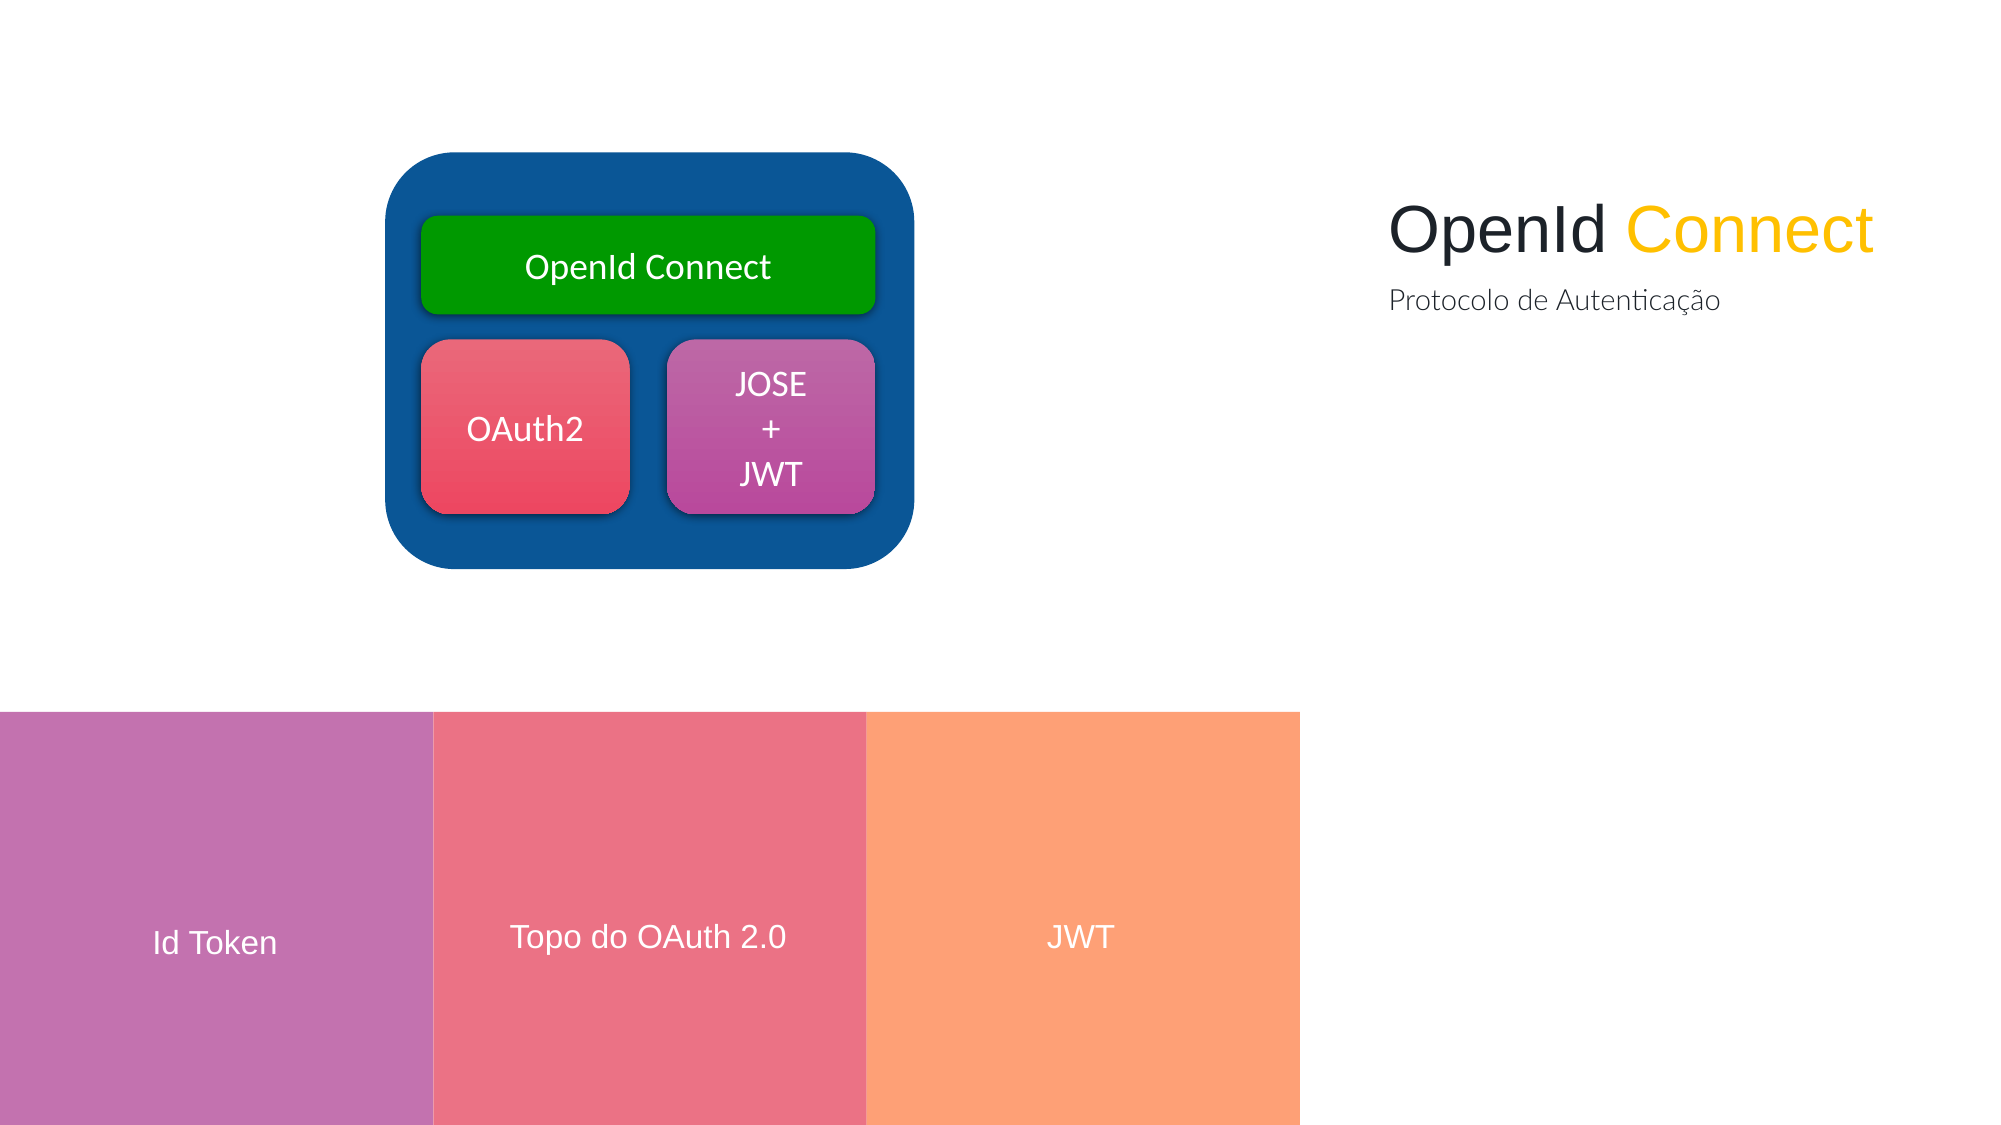

OpenId Connect
OAuth2
JOSE
+
JWT
OpenId Connect
Protocolo de Autenticação

Topo do OAuth 2.0
JWT
Id Token